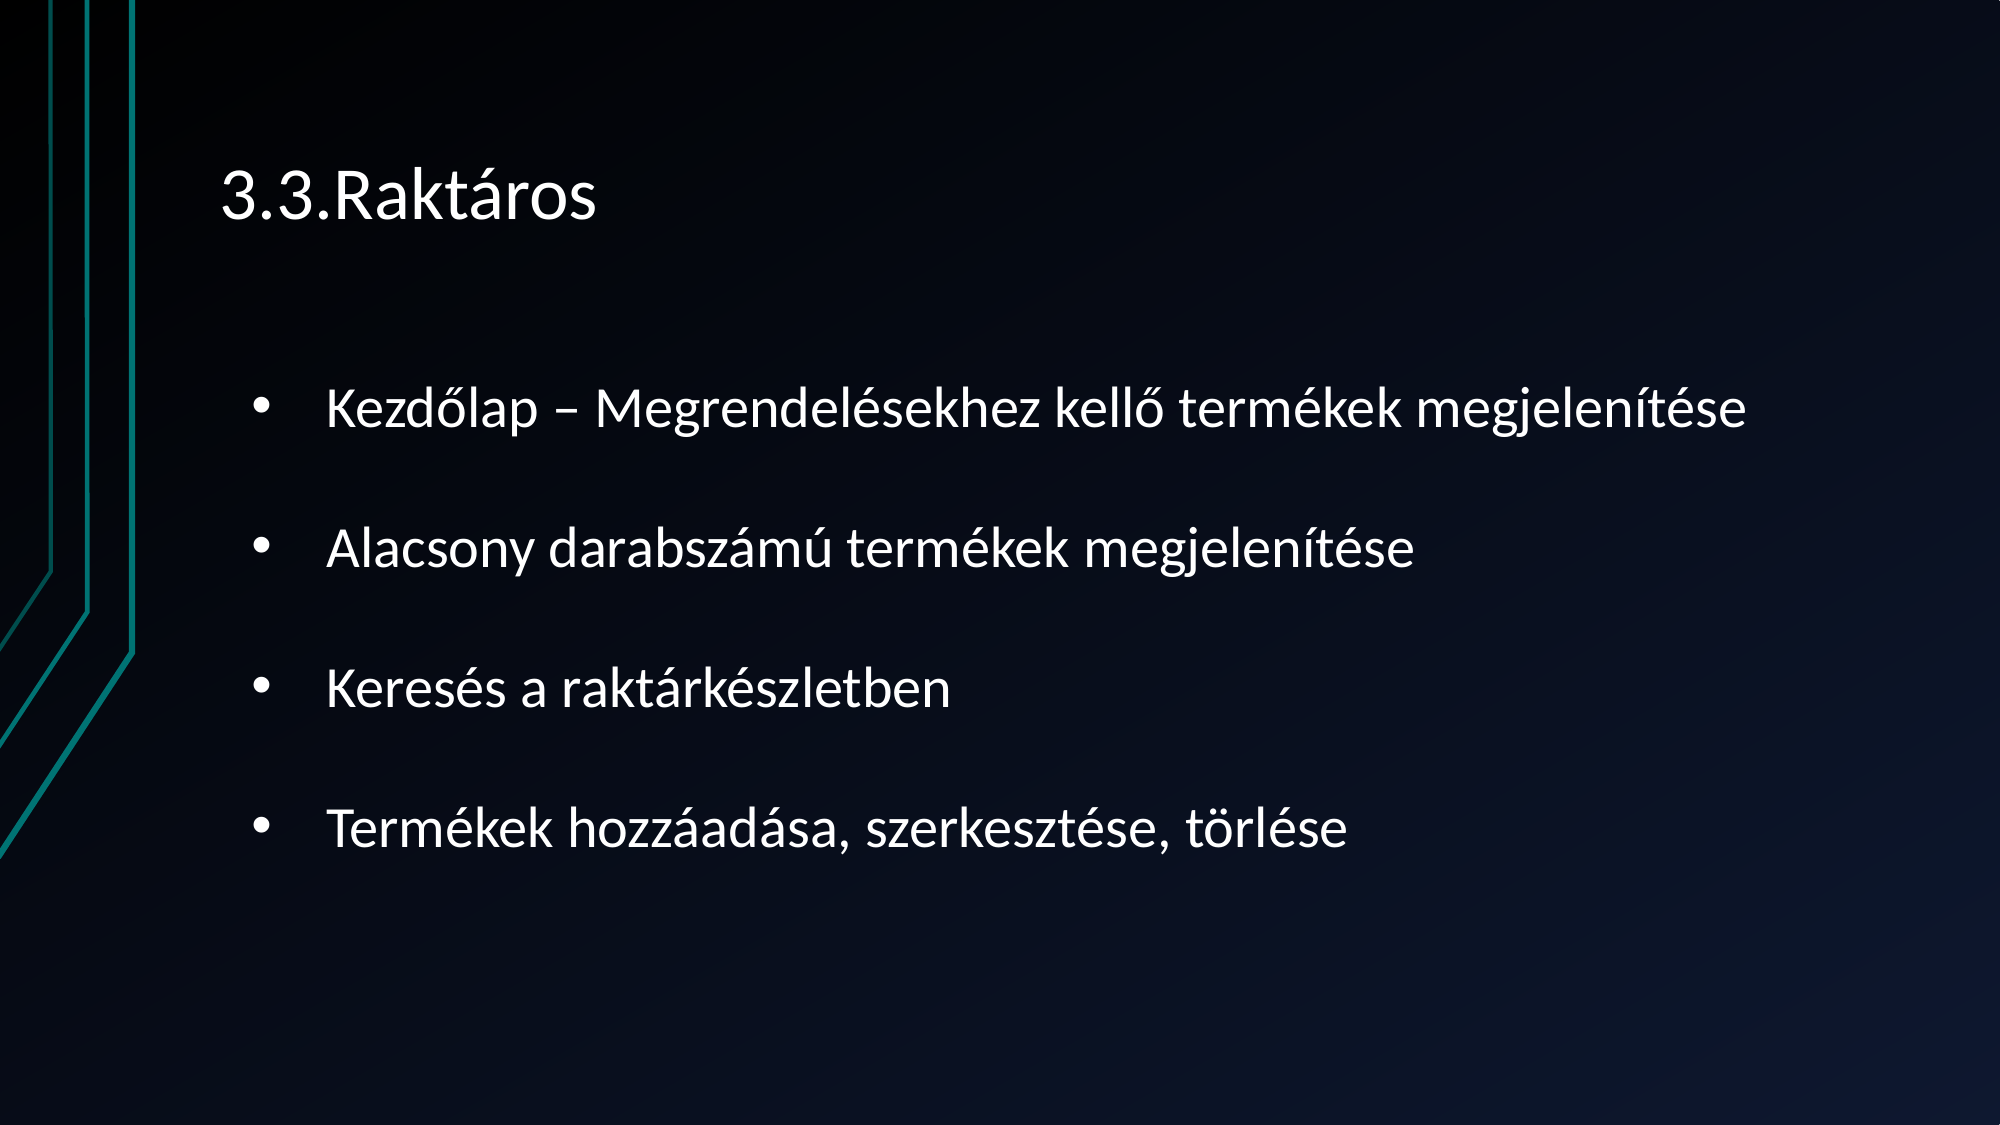

# 3.3.Raktáros
Kezdőlap – Megrendelésekhez kellő termékek megjelenítése

Alacsony darabszámú termékek megjelenítése

Keresés a raktárkészletben

Termékek hozzáadása, szerkesztése, törlése